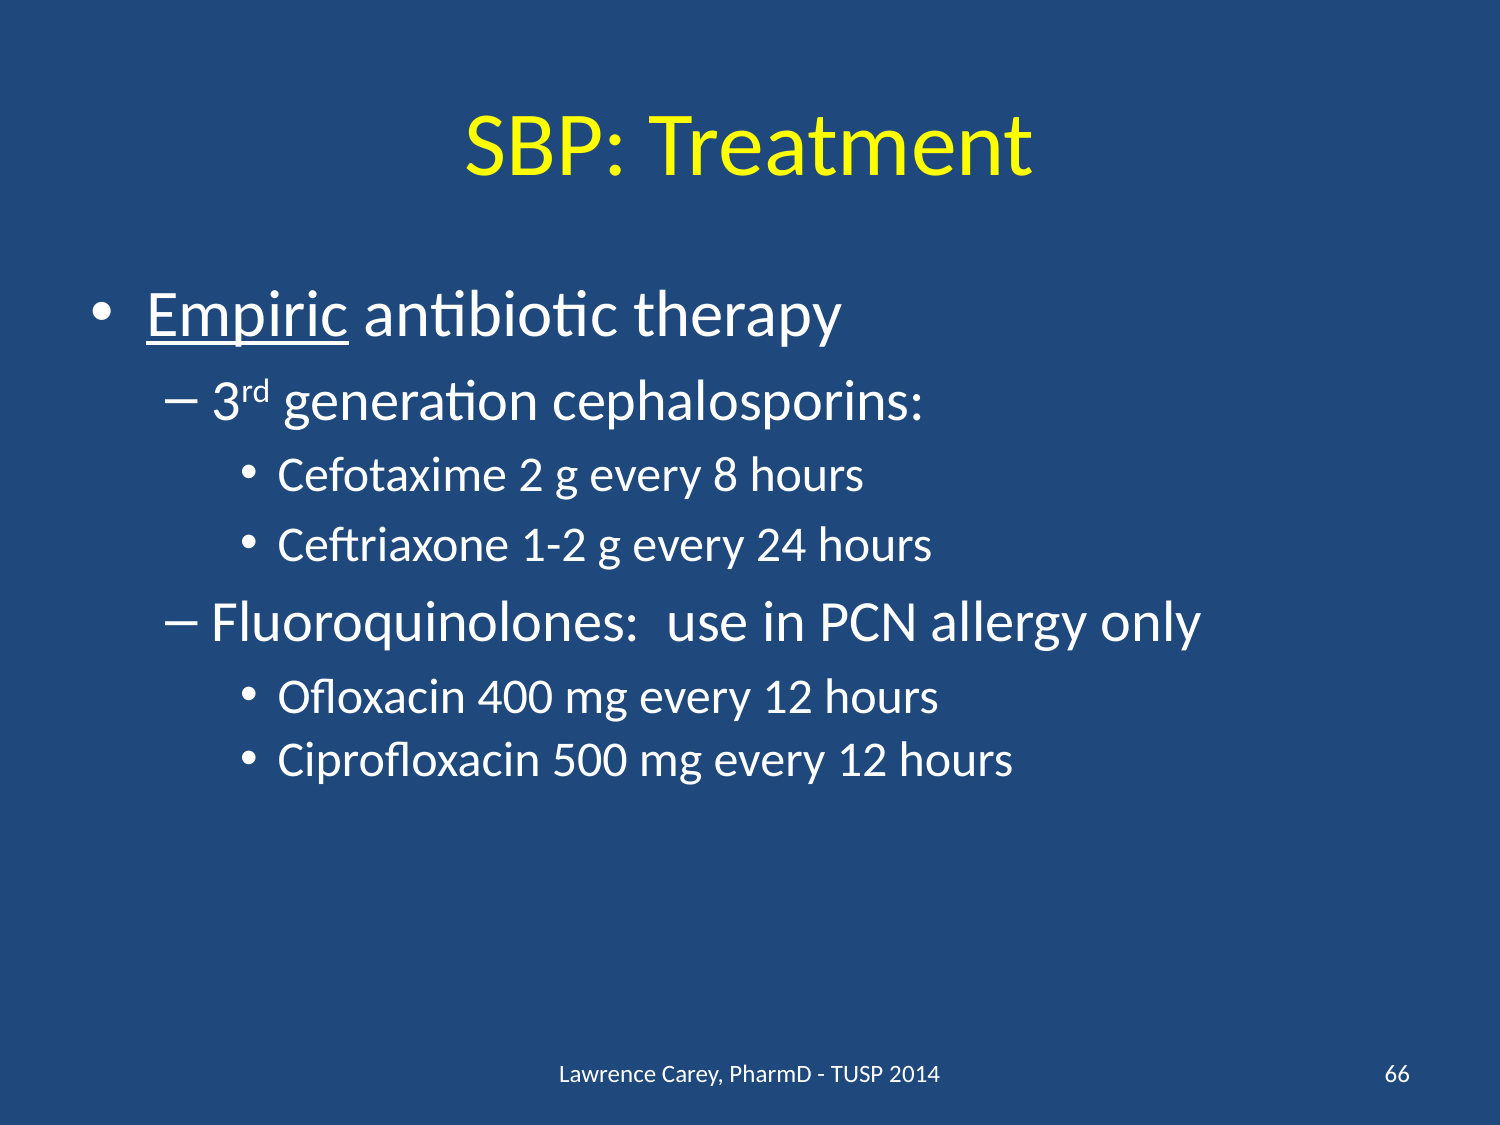

# SBP: Treatment
Empiric antibiotic therapy
3rd generation cephalosporins:
Cefotaxime 2 g every 8 hours
Ceftriaxone 1-2 g every 24 hours
Fluoroquinolones:  use in PCN allergy only
Ofloxacin 400 mg every 12 hours
Ciprofloxacin 500 mg every 12 hours

Lawrence Carey, PharmD - TUSP 2014
66